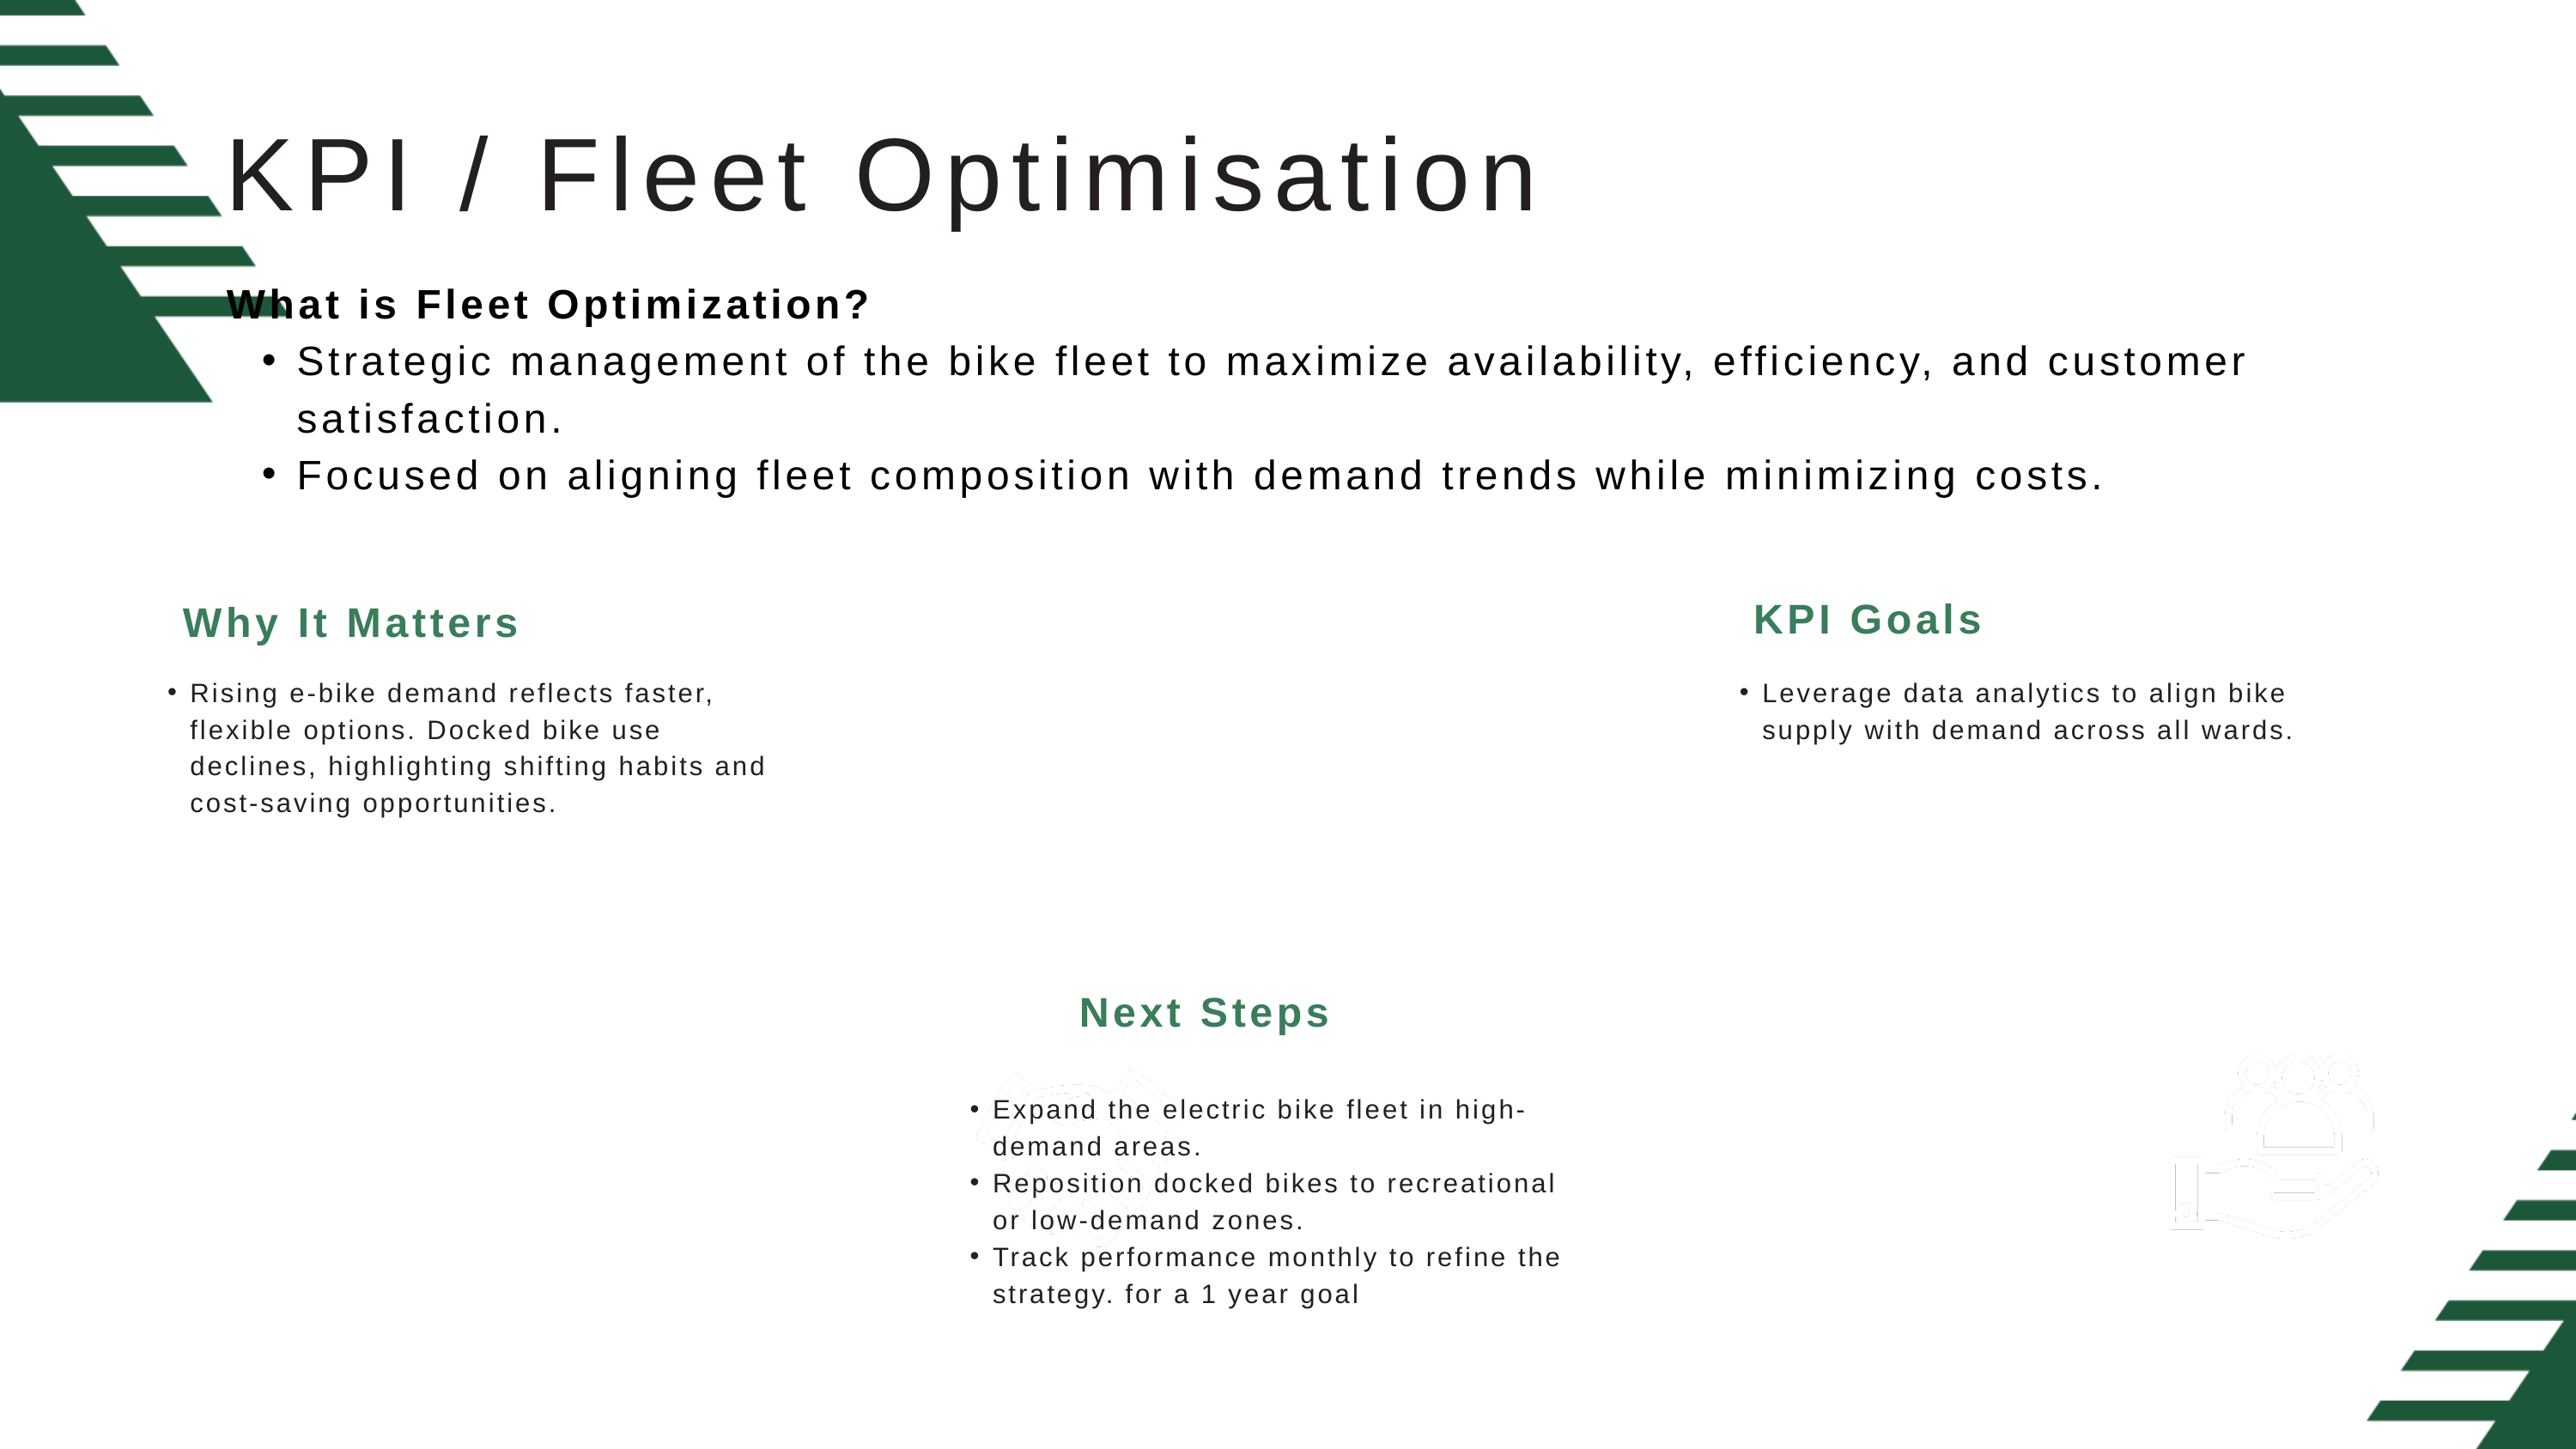

KPI / Fleet Optimisation
What is Fleet Optimization?
Strategic management of the bike fleet to maximize availability, efficiency, and customer satisfaction.
Focused on aligning fleet composition with demand trends while minimizing costs.
KPI Goals
Why It Matters

Rising e-bike demand reflects faster, flexible options. Docked bike use declines, highlighting shifting habits and cost-saving opportunities.

Leverage data analytics to align bike supply with demand across all wards.

Next Steps

Expand the electric bike fleet in high-demand areas.
Reposition docked bikes to recreational or low-demand zones.
Track performance monthly to refine the strategy. for a 1 year goal